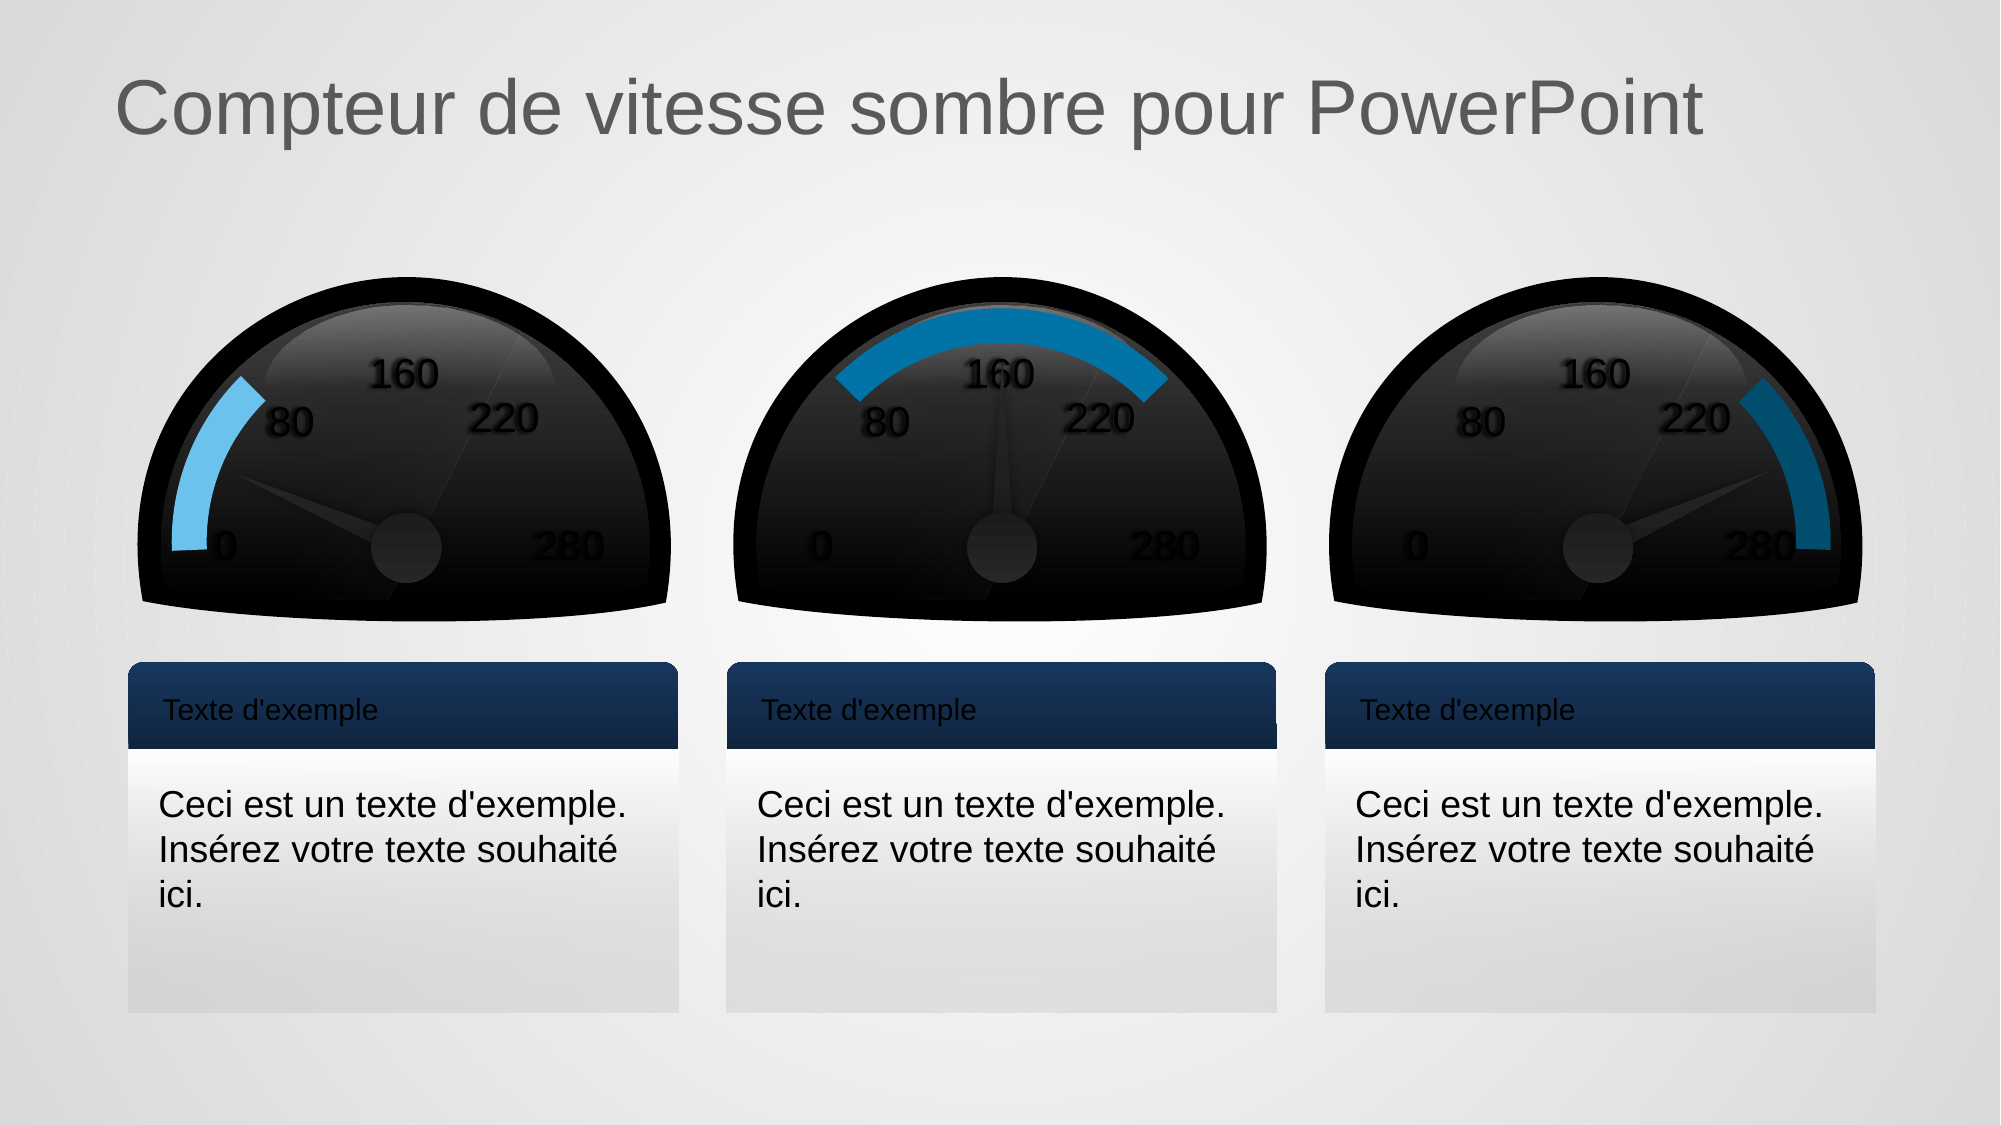

# Compteur de vitesse sombre pour PowerPoint

160
160
160

220
220
220
80
80
80
0
0
0
280
280
280
Texte d'exemple
Ceci est un texte d'exemple. Insérez votre texte souhaité ici.
Texte d'exemple
Ceci est un texte d'exemple. Insérez votre texte souhaité ici.
Texte d'exemple
Ceci est un texte d'exemple. Insérez votre texte souhaité ici.